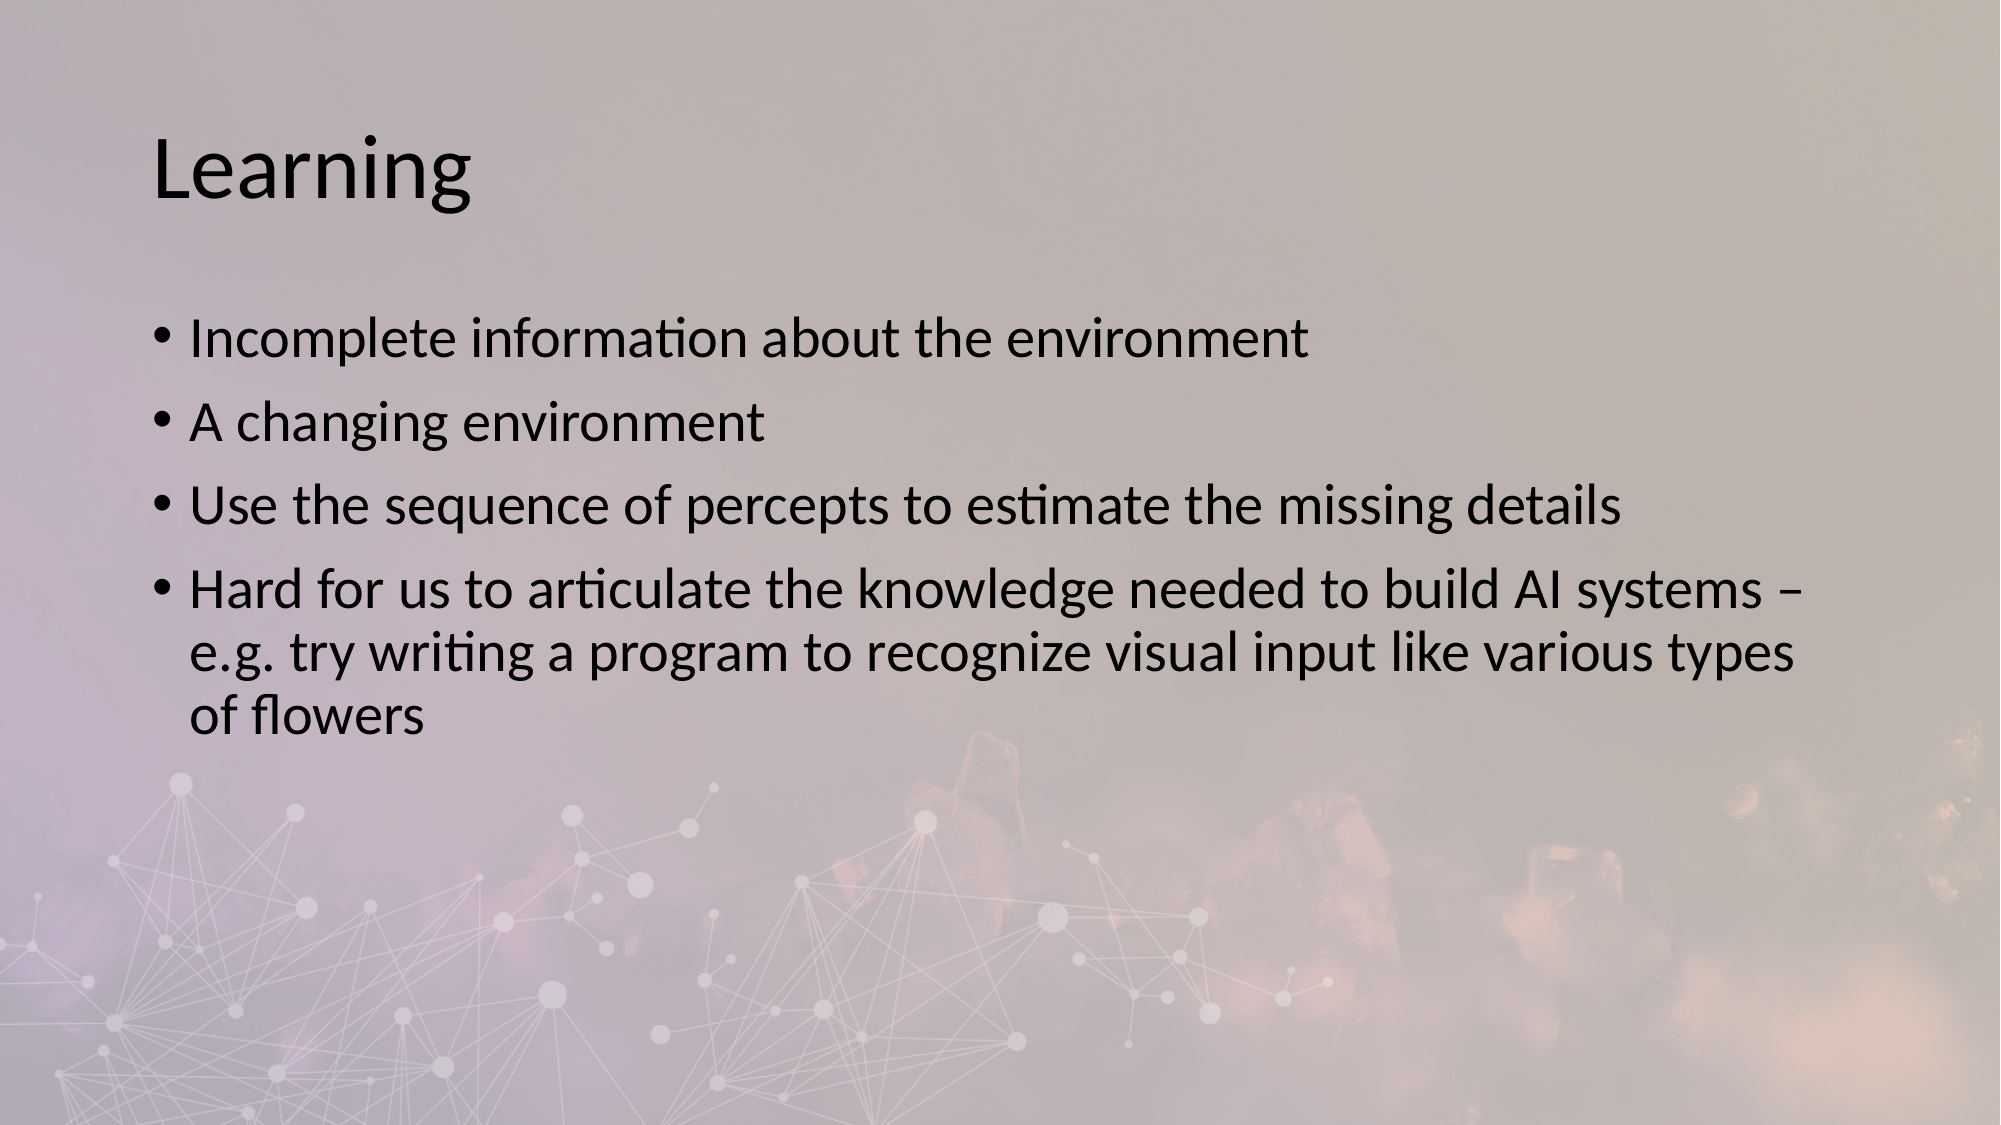

# Learning
Incomplete information about the environment
A changing environment
Use the sequence of percepts to estimate the missing details
Hard for us to articulate the knowledge needed to build AI systems – e.g. try writing a program to recognize visual input like various types of flowers